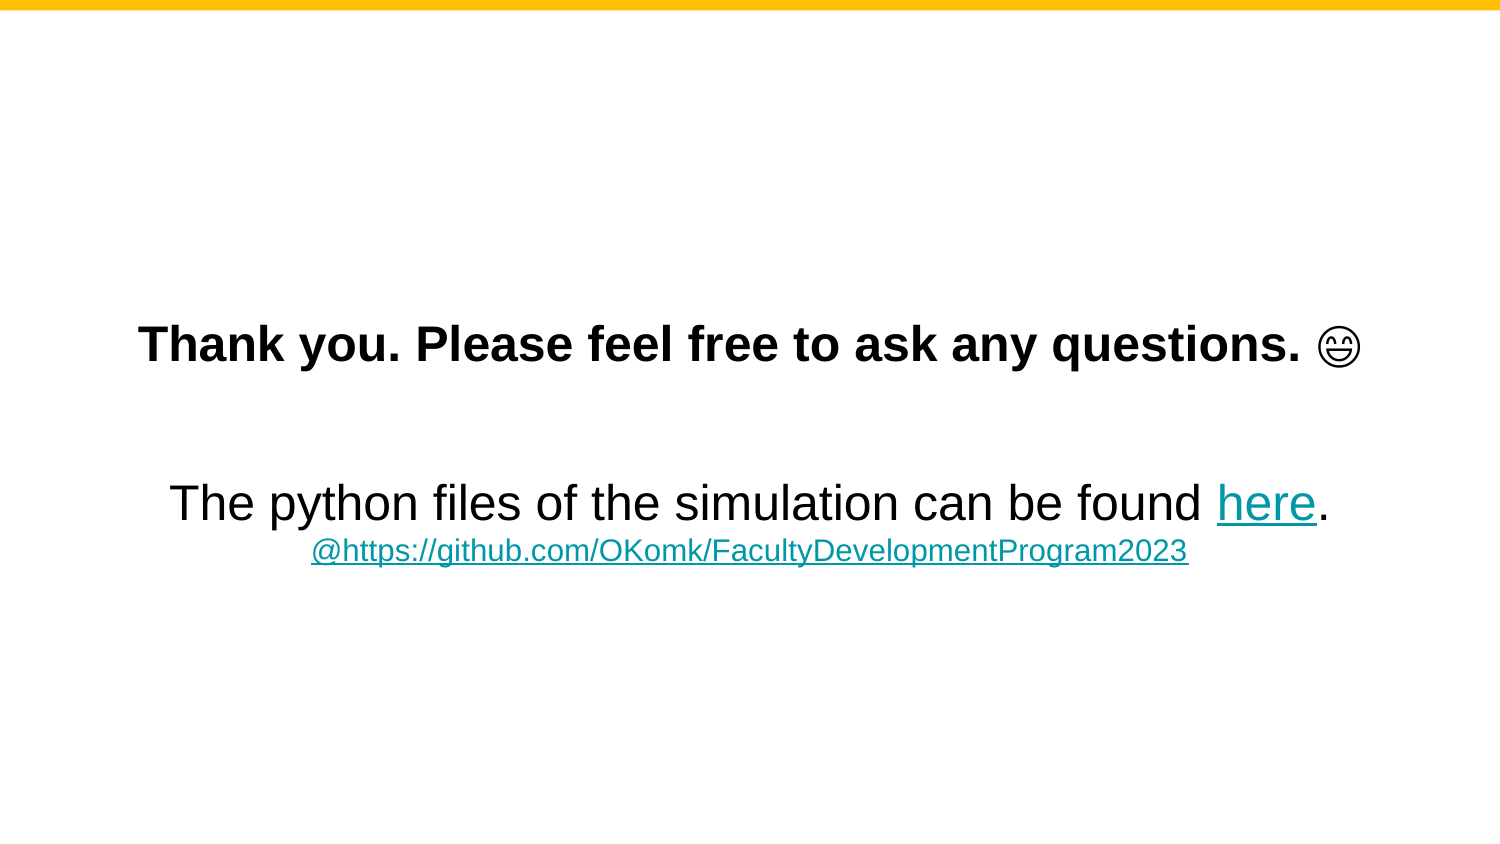

Thank you. Please feel free to ask any questions. 😄
The python files of the simulation can be found here.
@https://github.com/OKomk/FacultyDevelopmentProgram2023